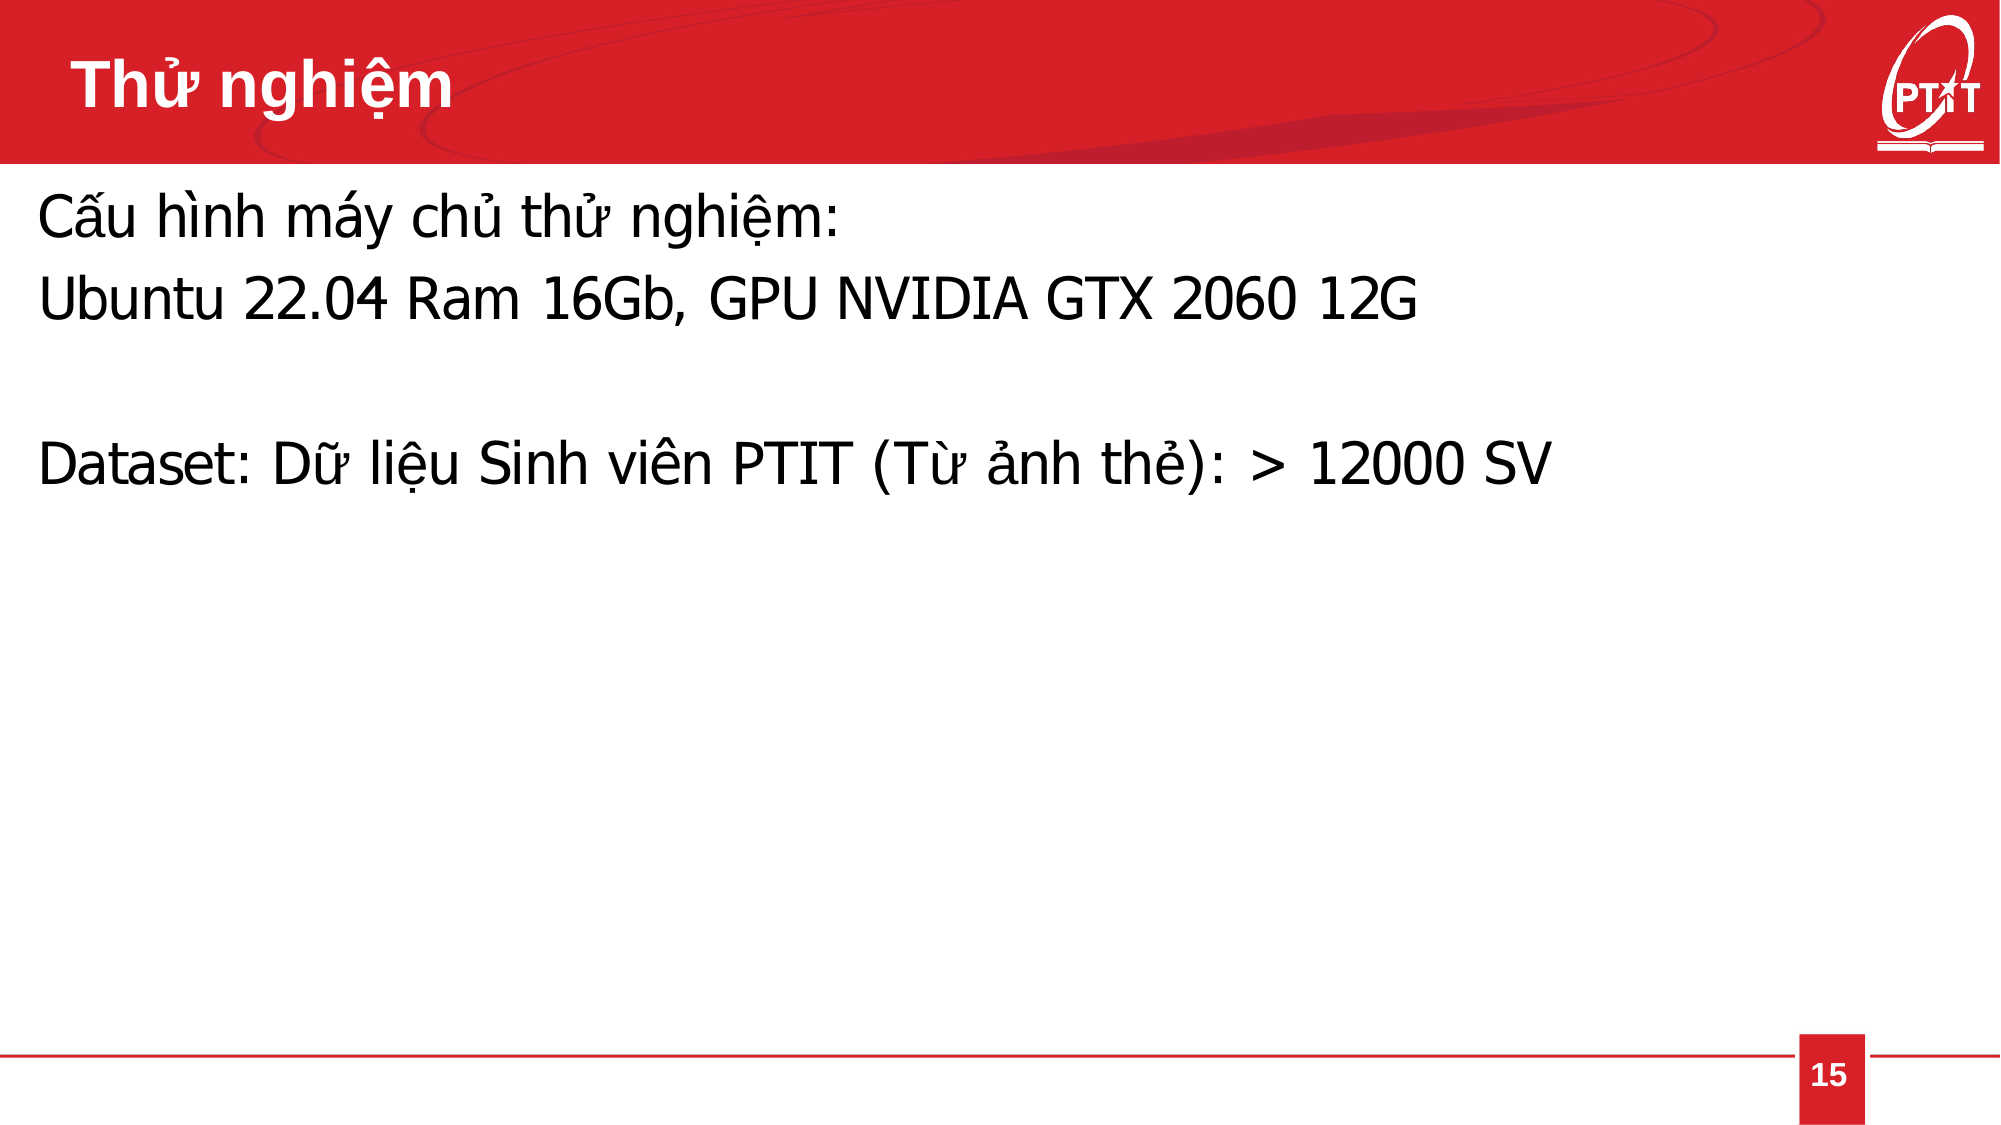

Thử nghiệm
Cấu hình máy chủ thử nghiệm:
Ubuntu 22.04 Ram 16Gb, GPU NVIDIA GTX 2060 12G

Dataset: Dữ liệu Sinh viên PTIT (Từ ảnh thẻ): > 12000 SV
15